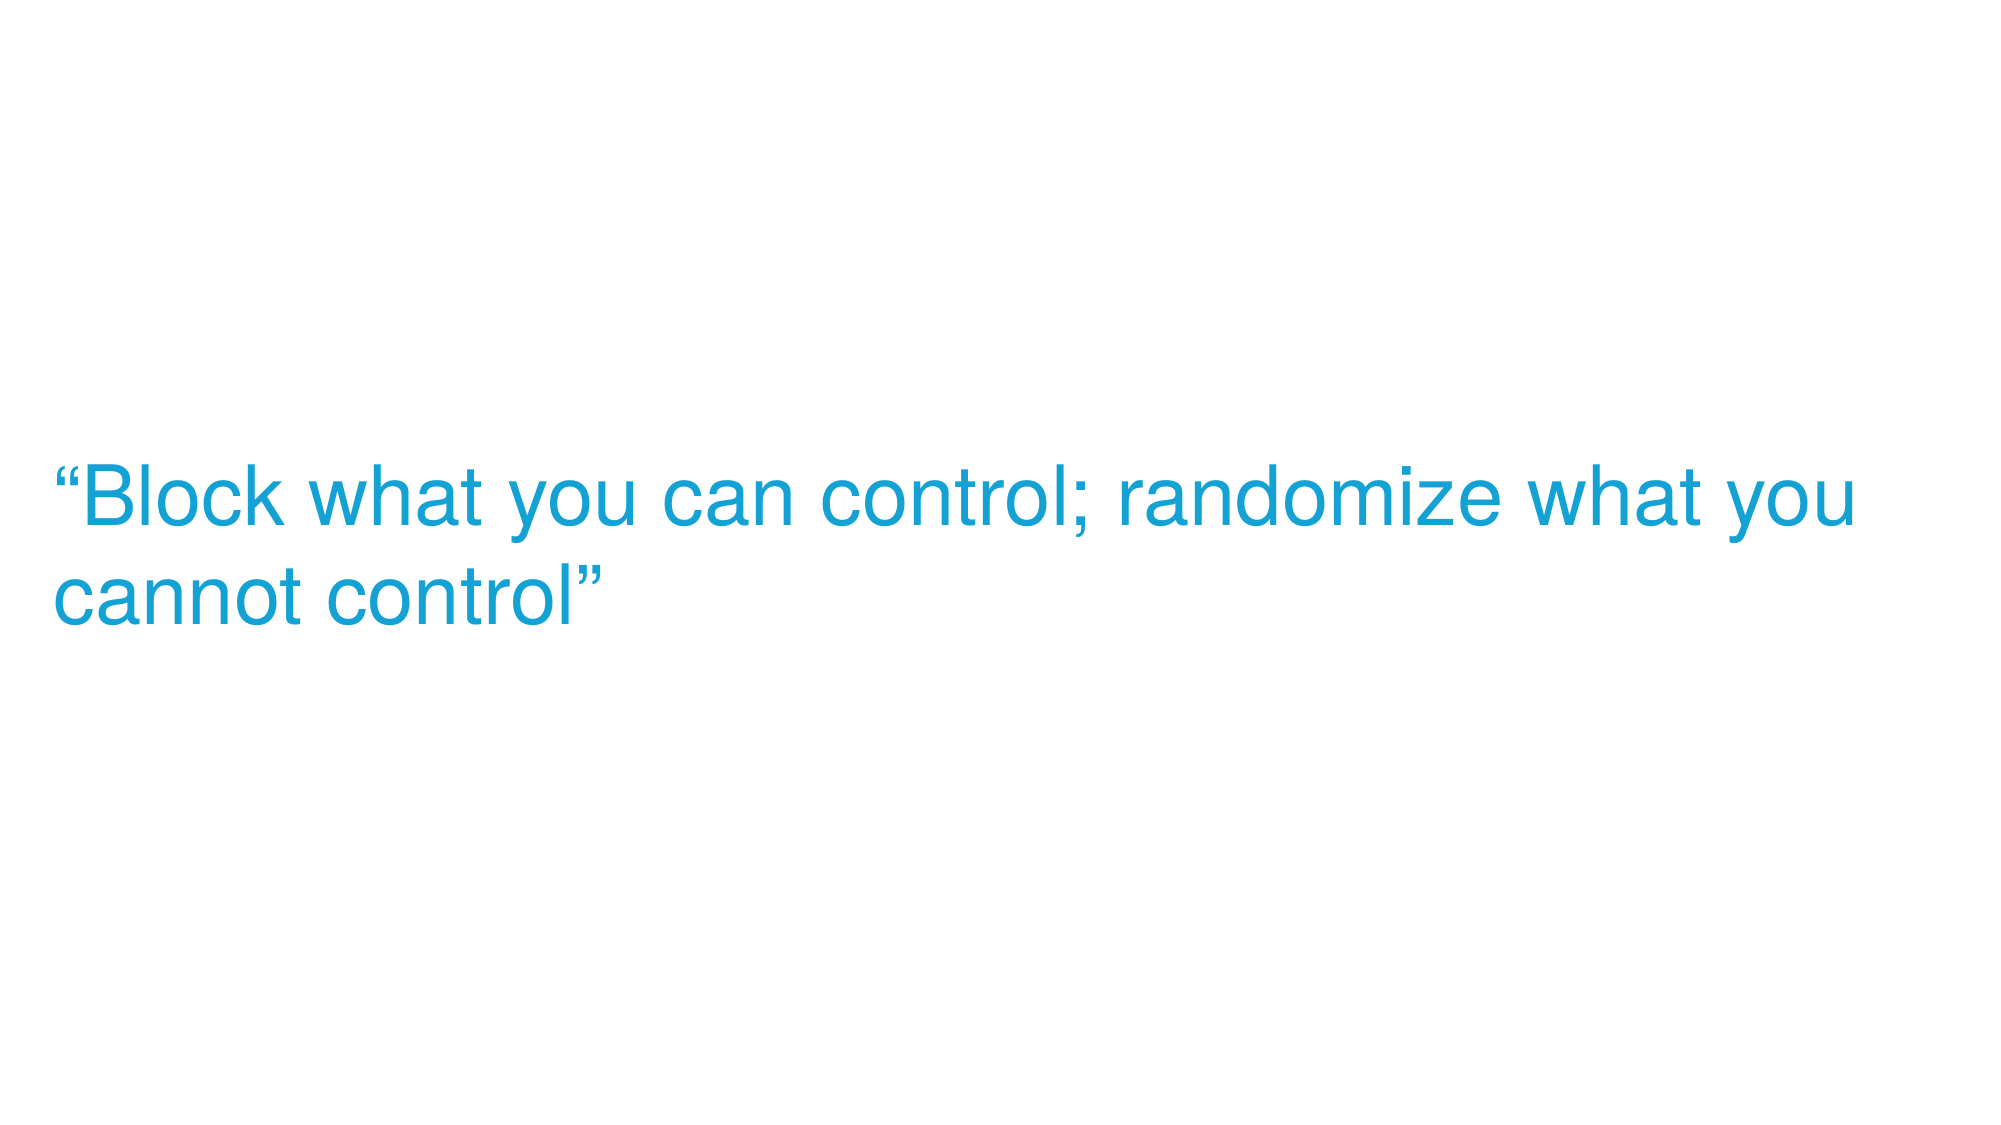

“Block what you can control; randomize what you cannot control”